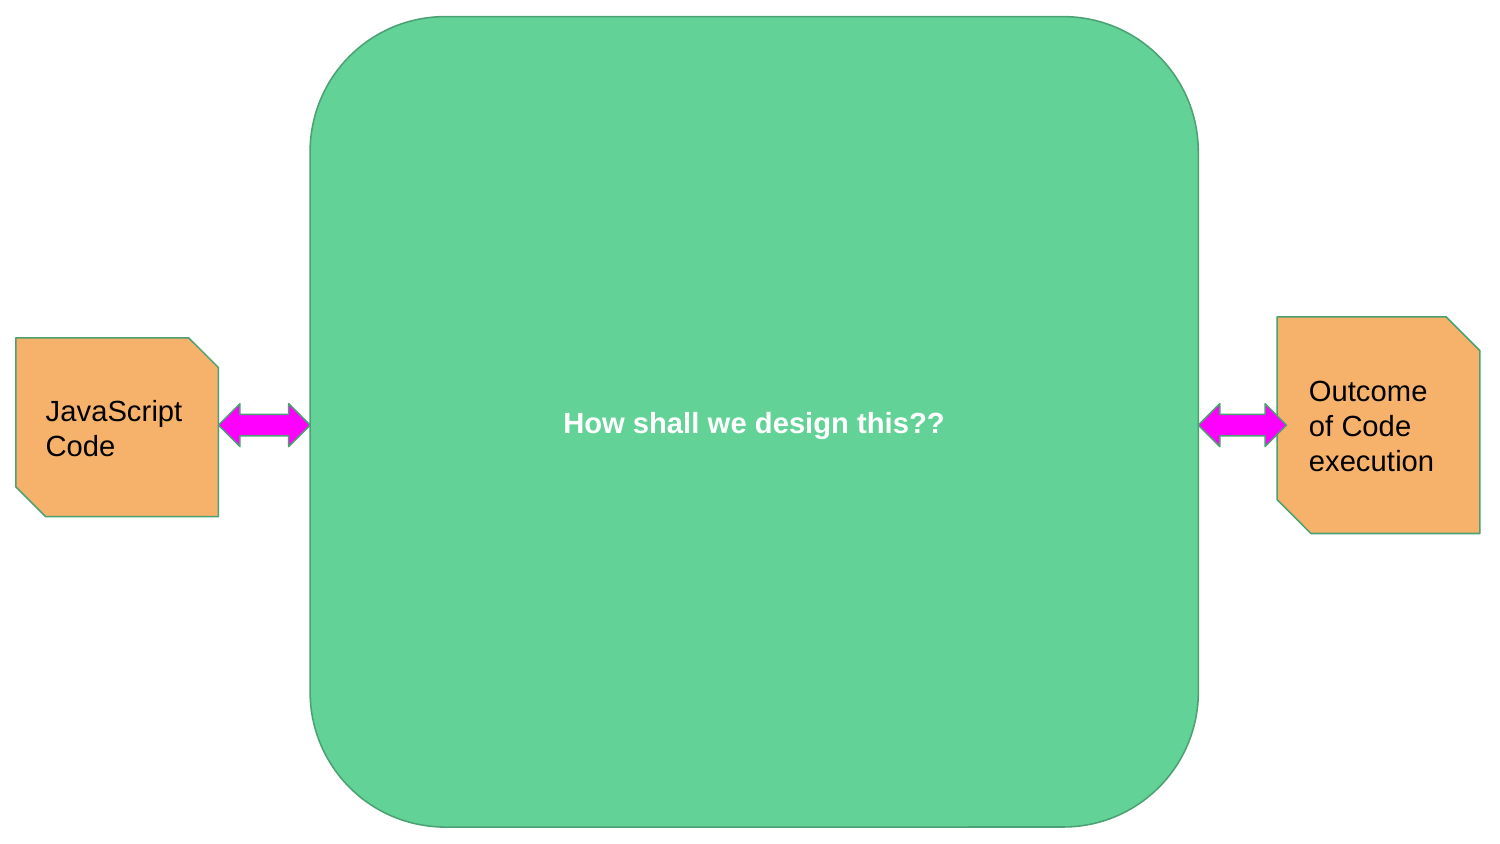

How shall we design this??
Outcome of Code execution
JavaScript
Code